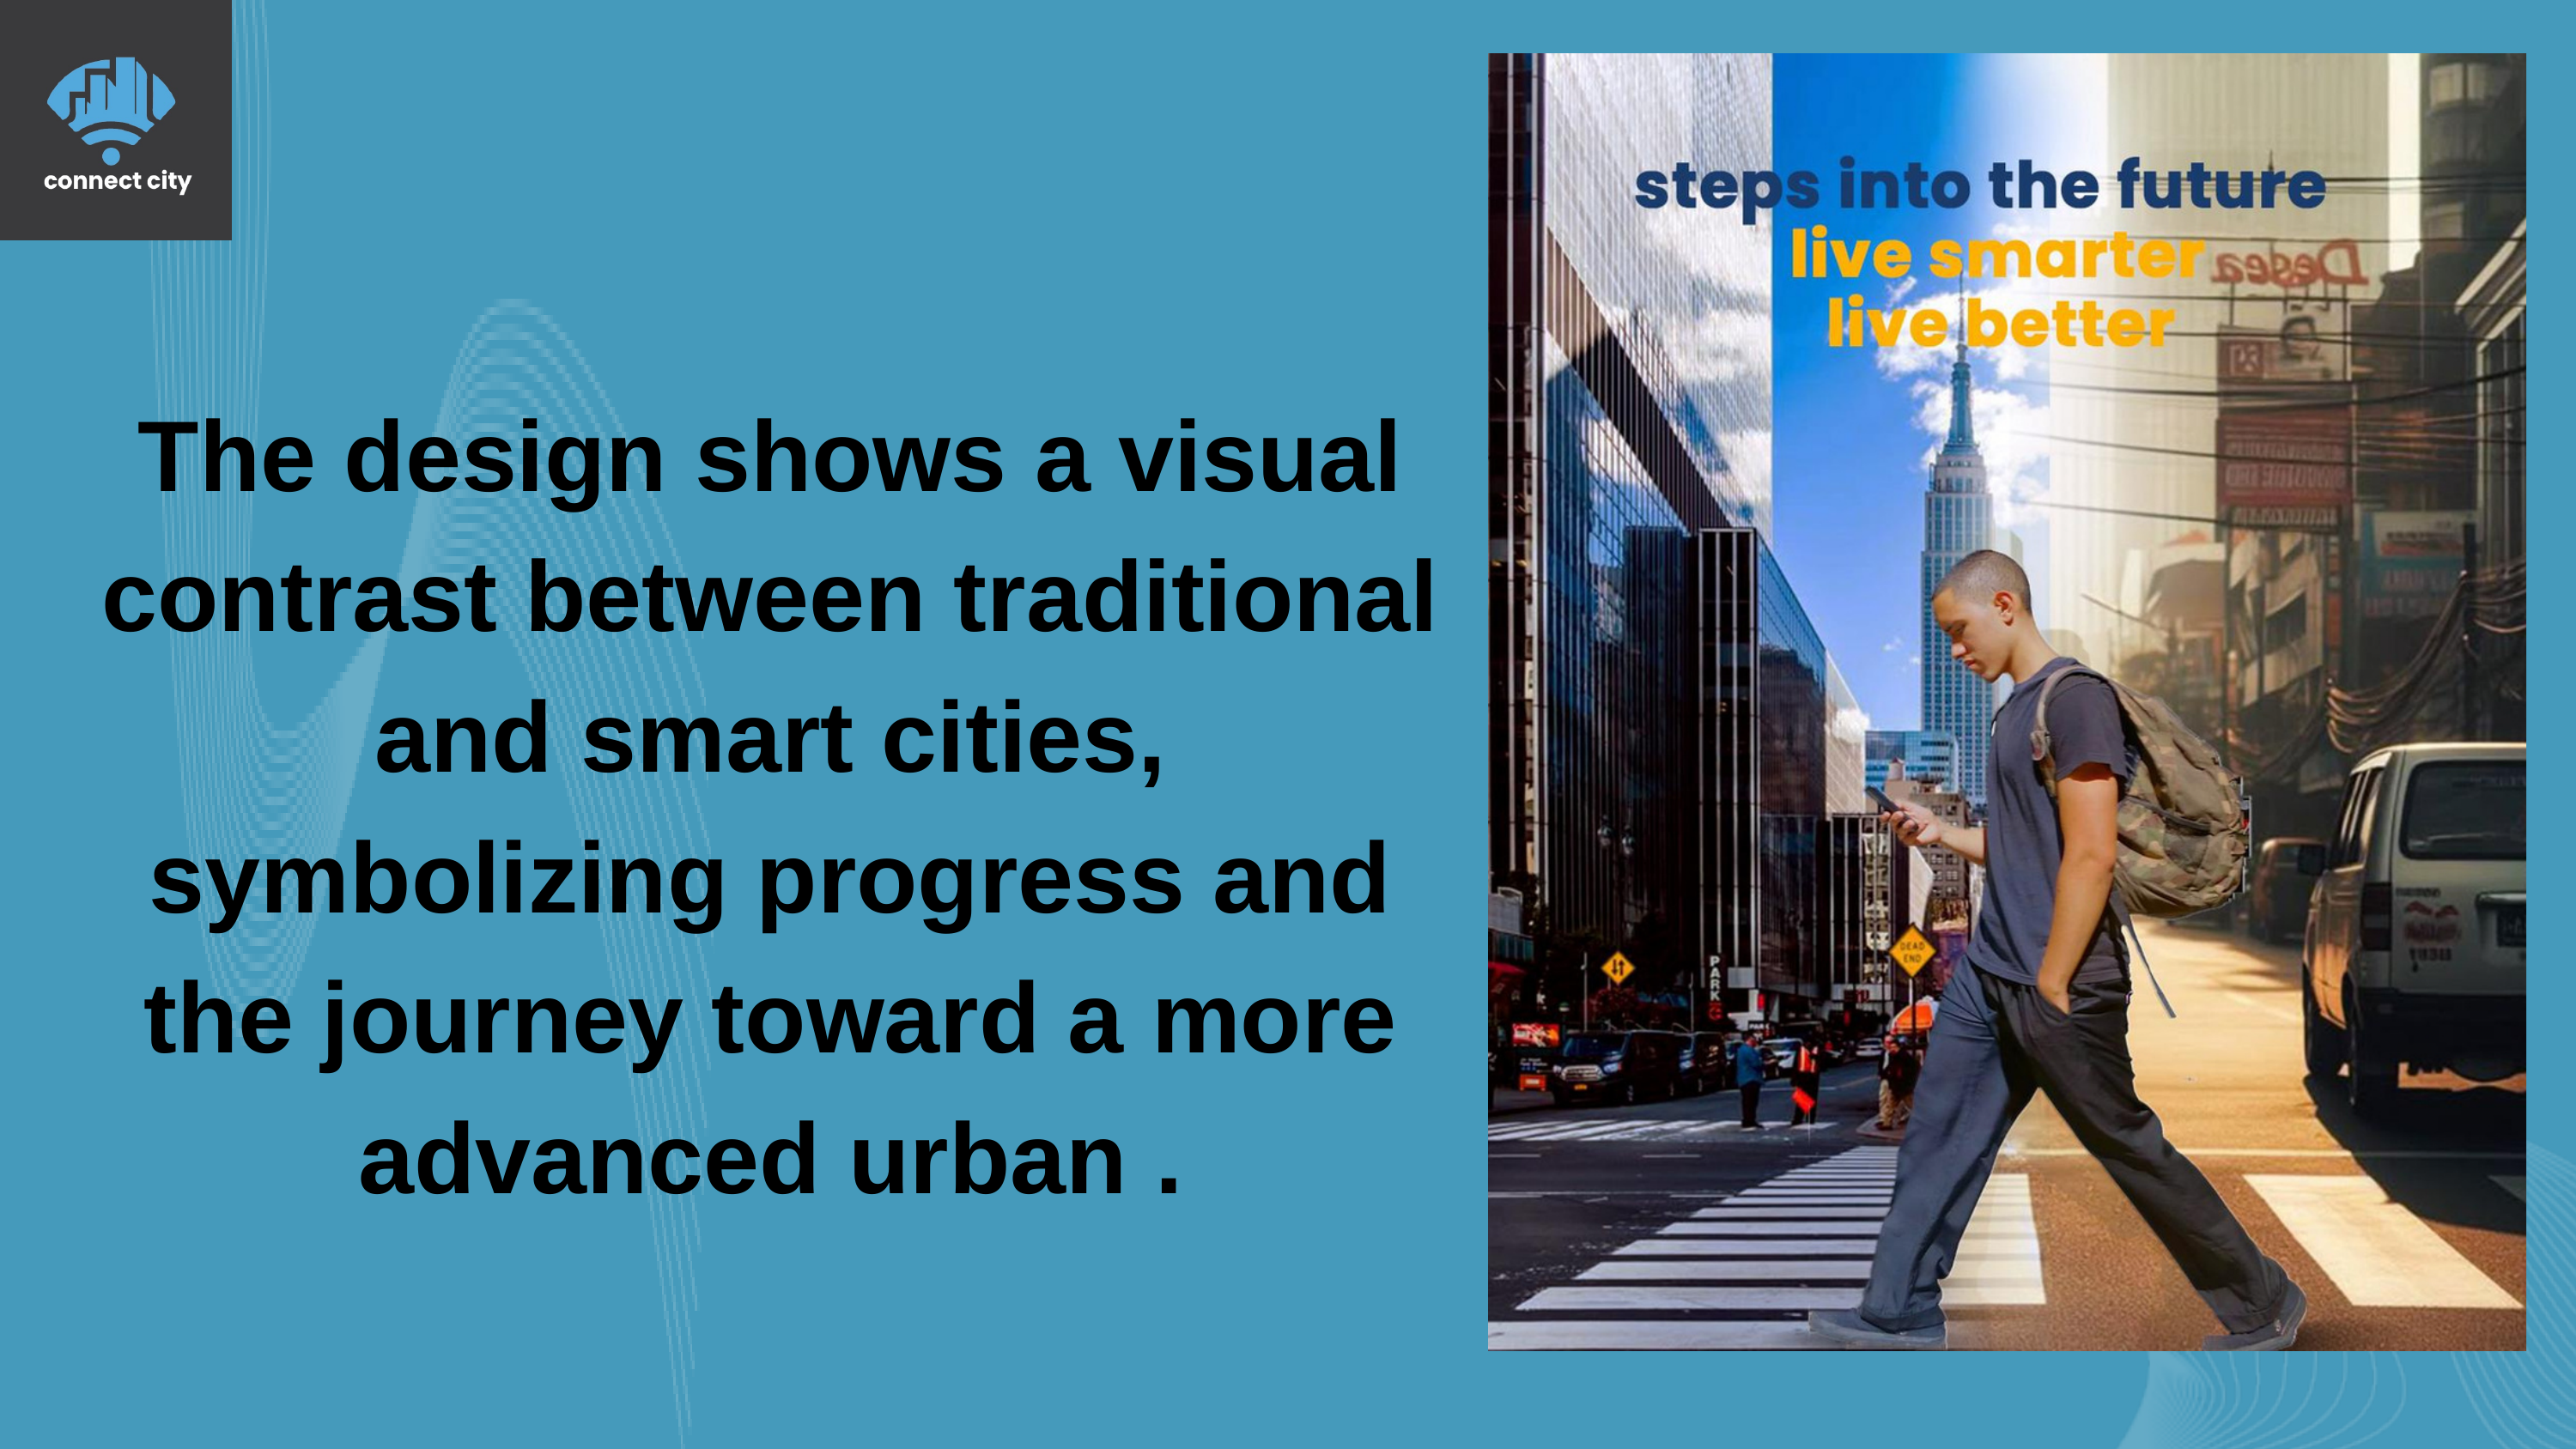

The design shows a visual contrast between traditional and smart cities, symbolizing progress and the journey toward a more advanced urban .